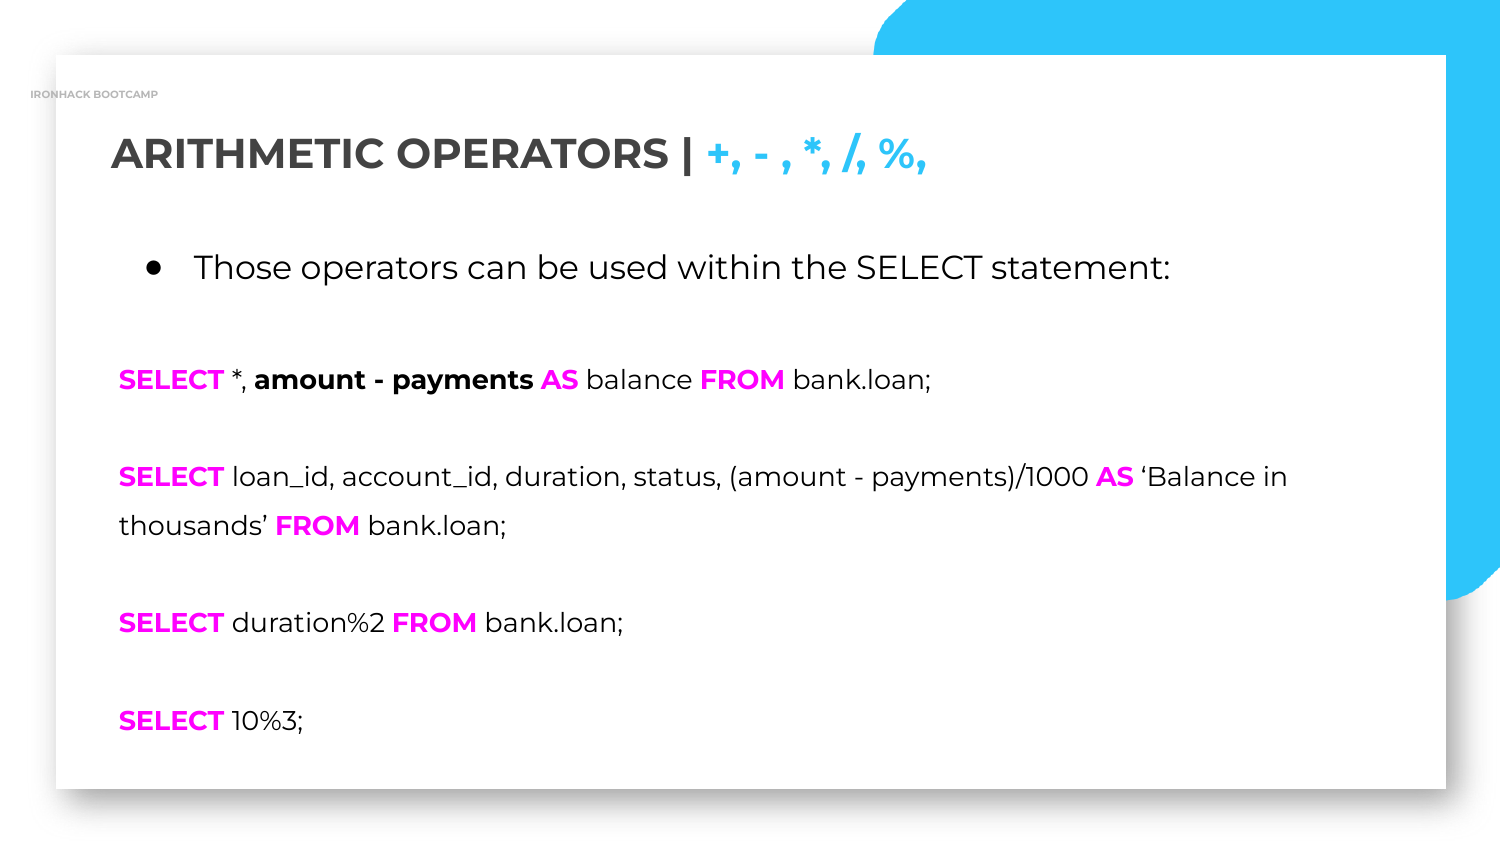

IRONHACK BOOTCAMP
ARITHMETIC OPERATORS | +, - , *, /, %,
Those operators can be used within the SELECT statement:

SELECT *, amount - payments AS balance FROM bank.loan;

SELECT loan_id, account_id, duration, status, (amount - payments)/1000 AS ‘Balance in thousands’ FROM bank.loan;

SELECT duration%2 FROM bank.loan;

SELECT 10%3;